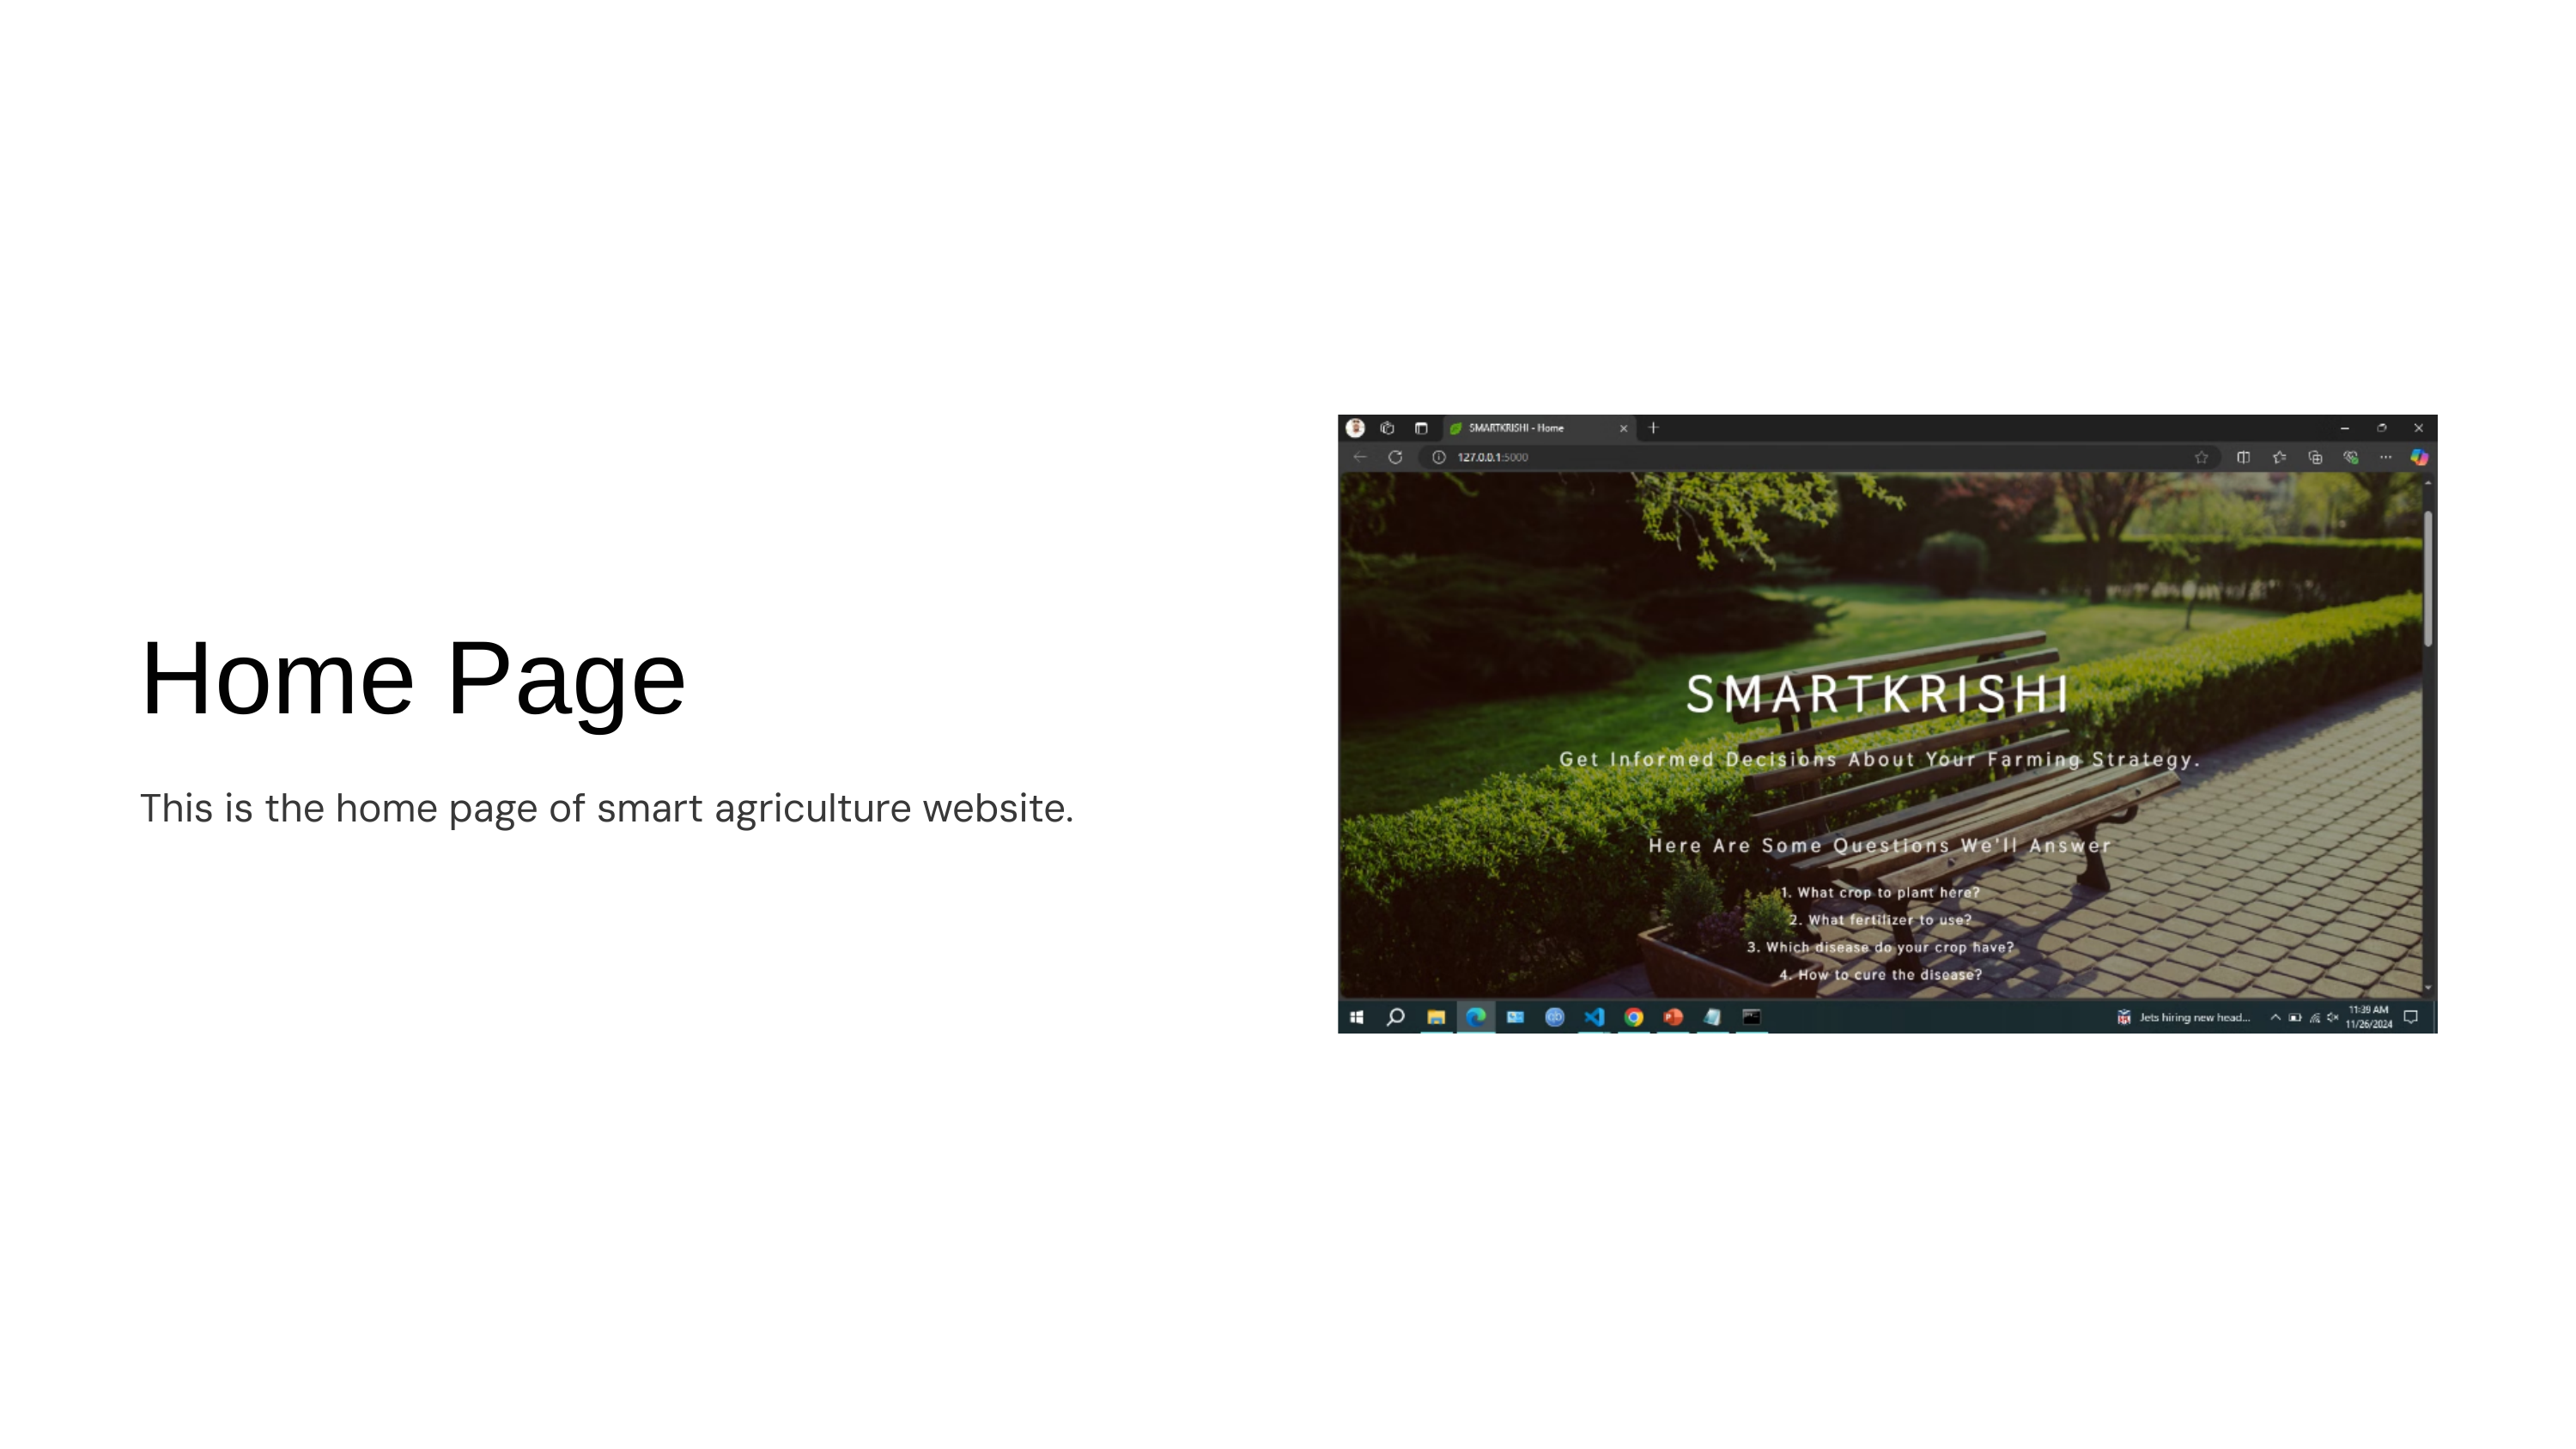

Home Page
This is the home page of smart agriculture website.